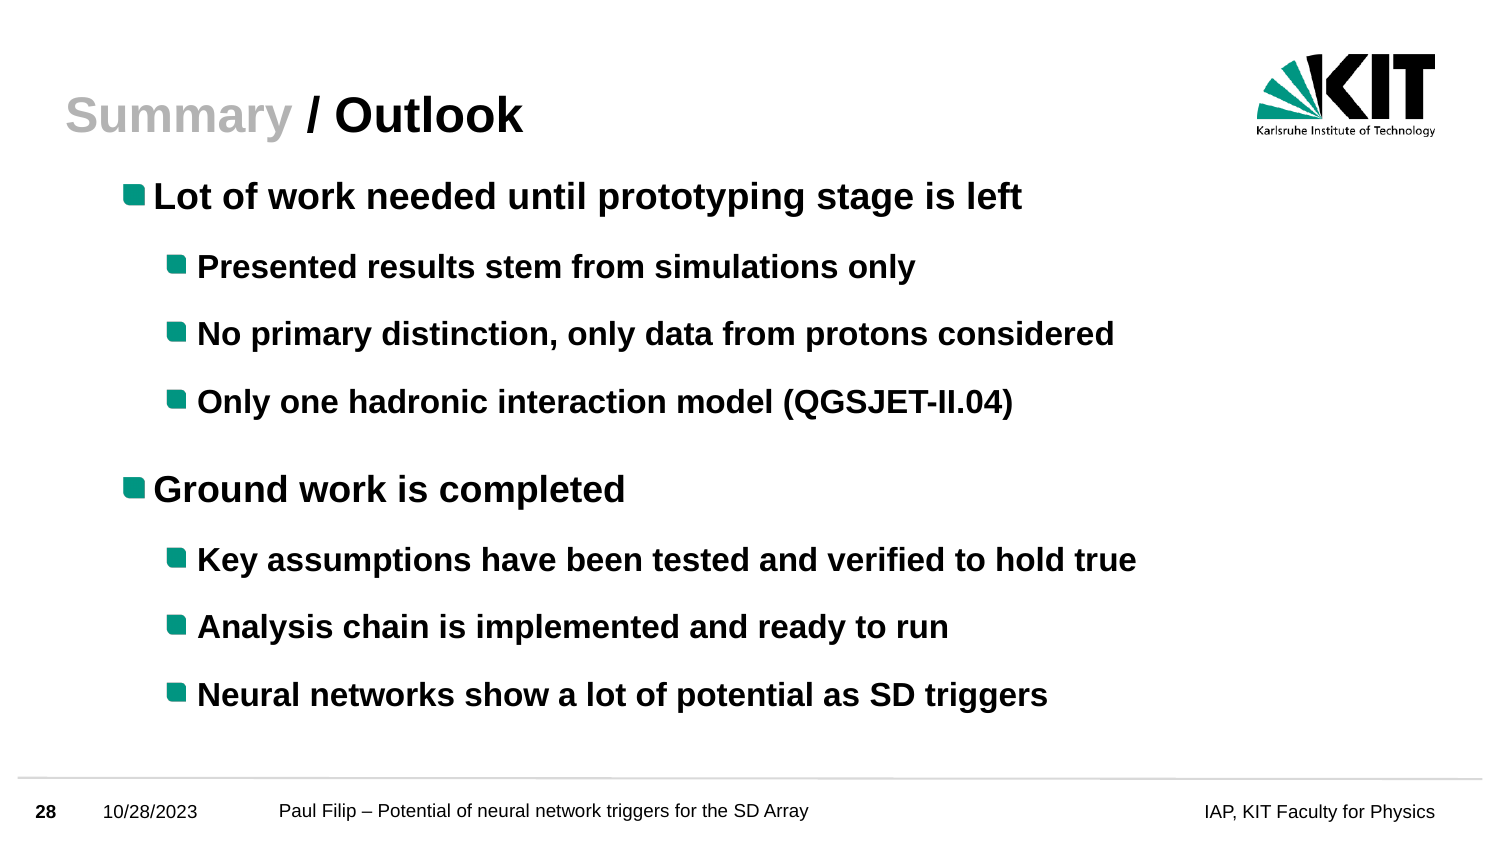

# Summary / Outlook

Lot of work needed until prototyping stage is left
Presented results stem from simulations only
No primary distinction, only data from protons considered
Only one hadronic interaction model (QGSJET-II.04)

Ground work is completed
Key assumptions have been tested and verified to hold true
Analysis chain is implemented and ready to run
Neural networks show a lot of potential as SD triggers

28
10/28/2023